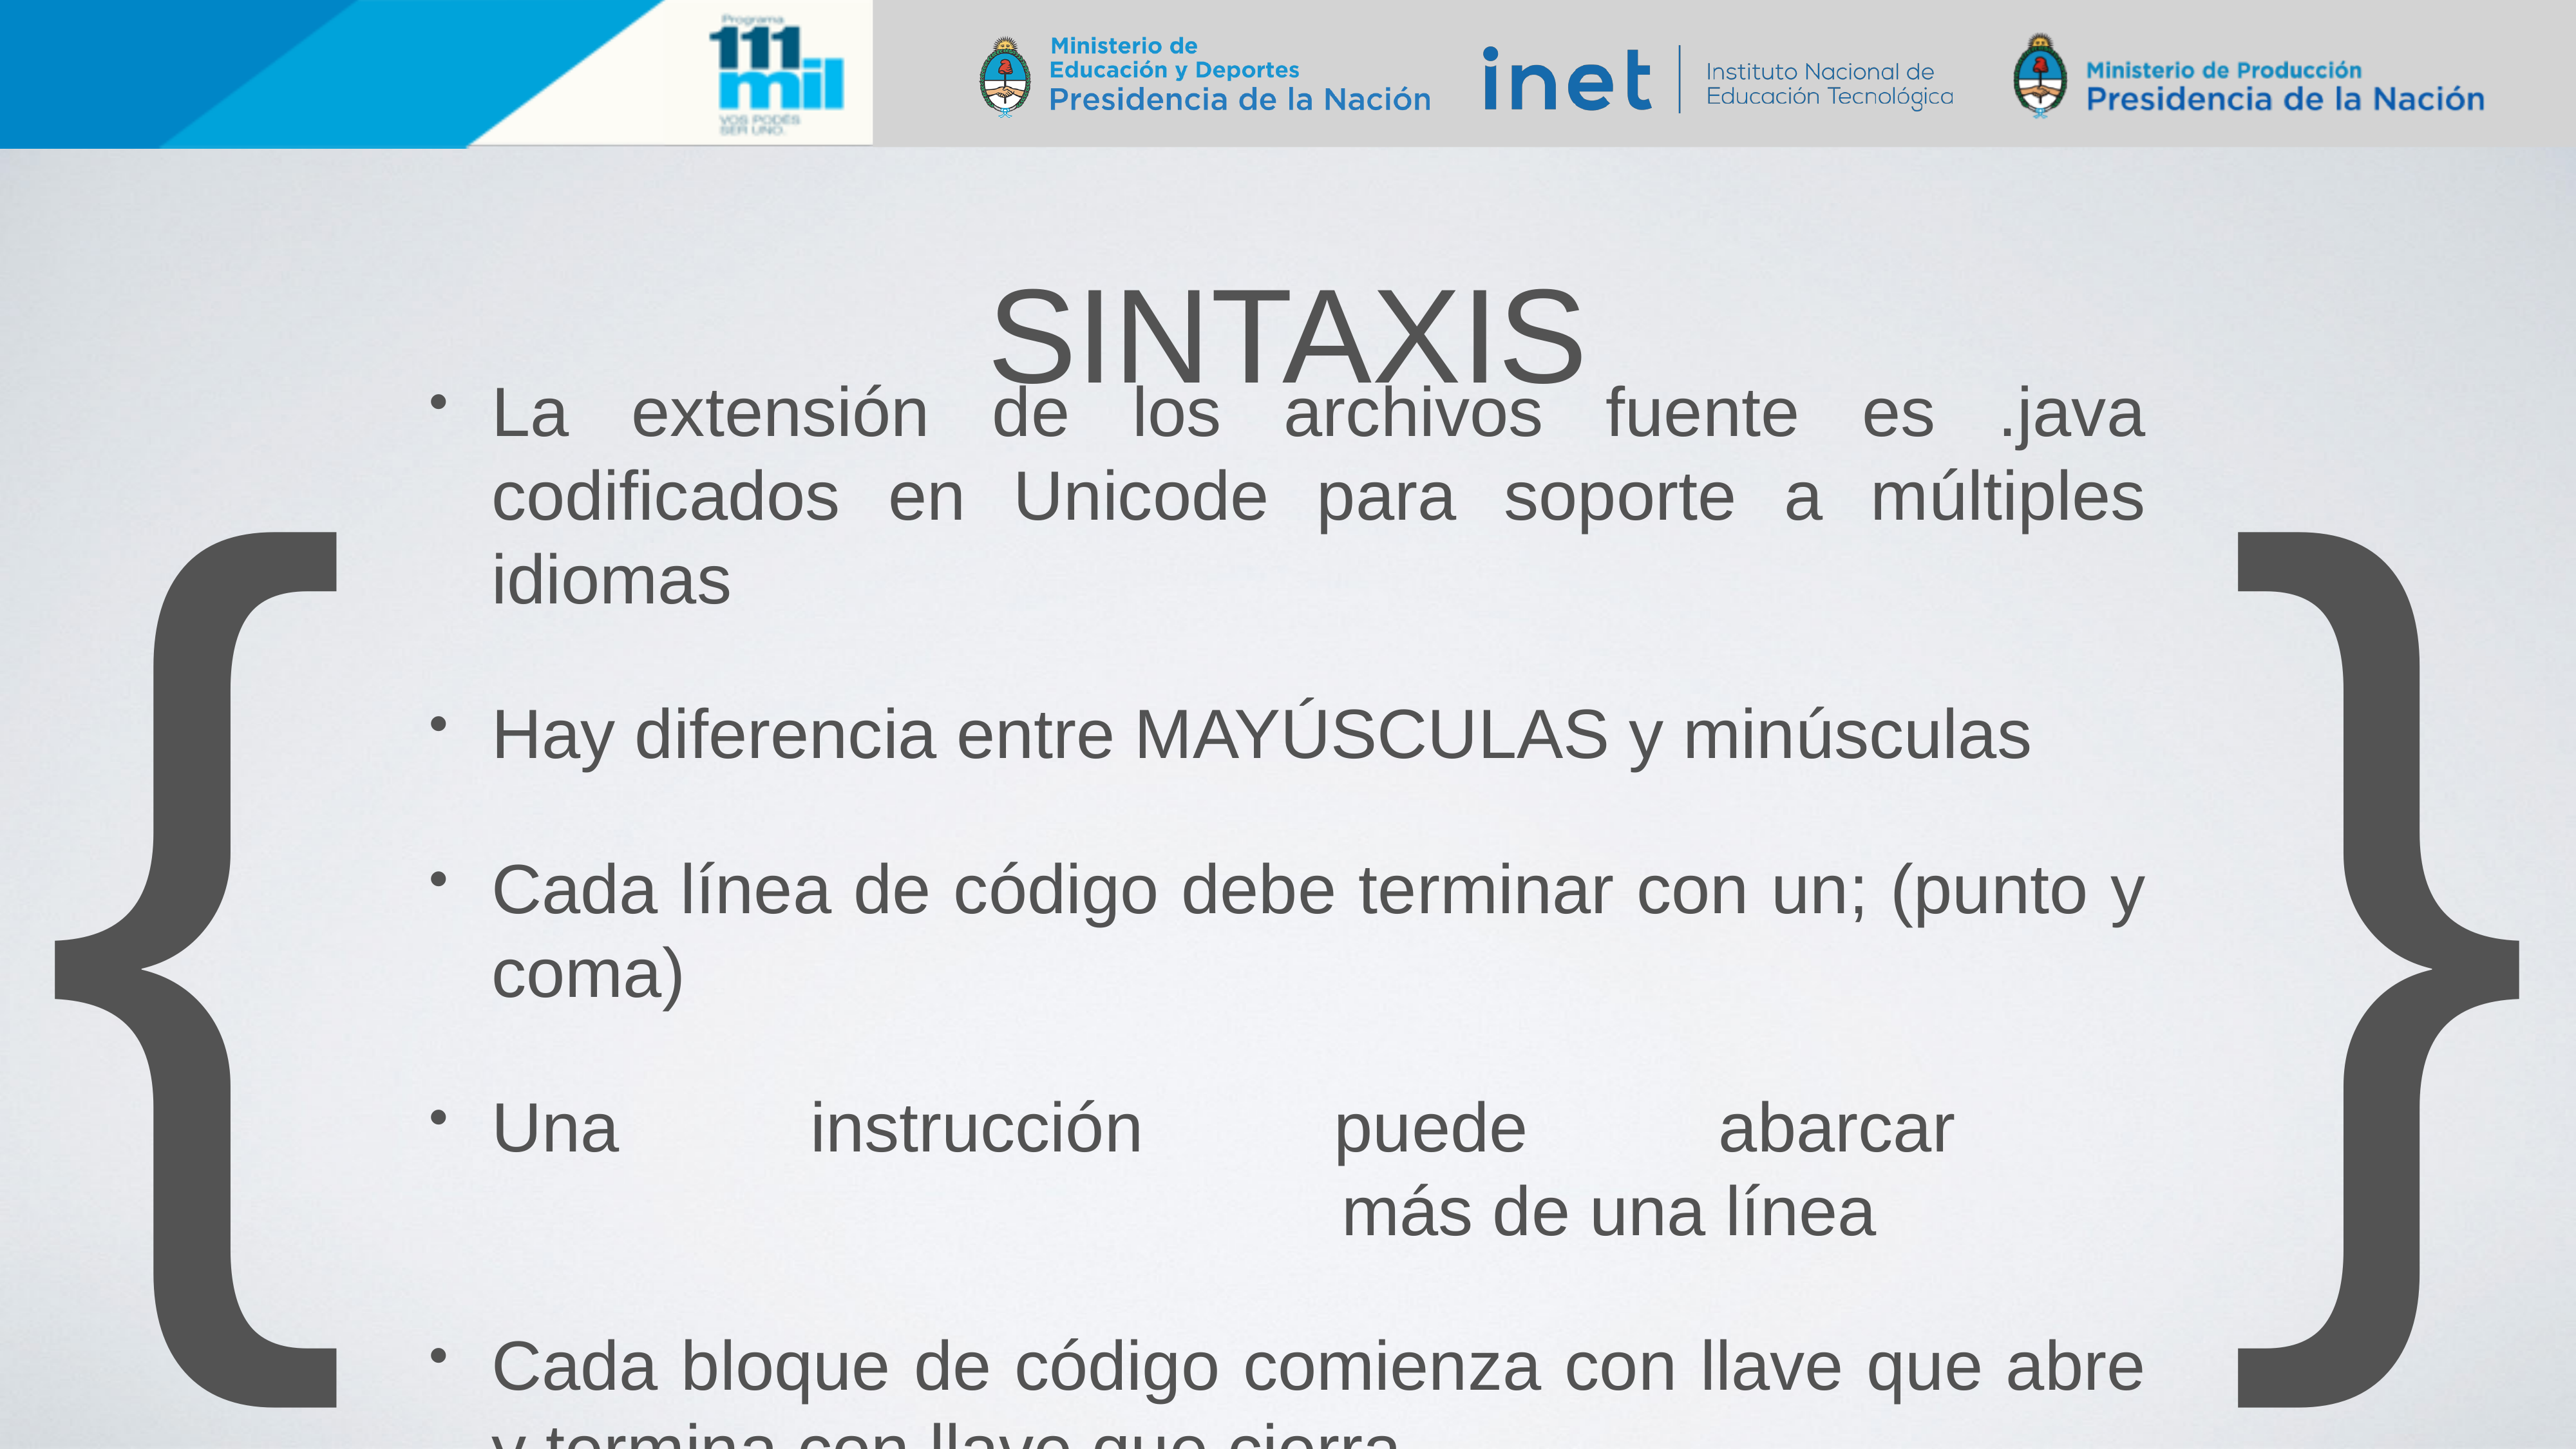

# SINTAXIS
{
}
La extensión de los archivos fuente es .java codificados en Unicode para soporte a múltiples idiomas
Hay diferencia entre MAYÚSCULAS y minúsculas
Cada línea de código debe terminar con un; (punto y coma)
Una instrucción puede abarcar
                                            más de una línea
Cada bloque de código comienza con llave que abre y termina con llave que cierra